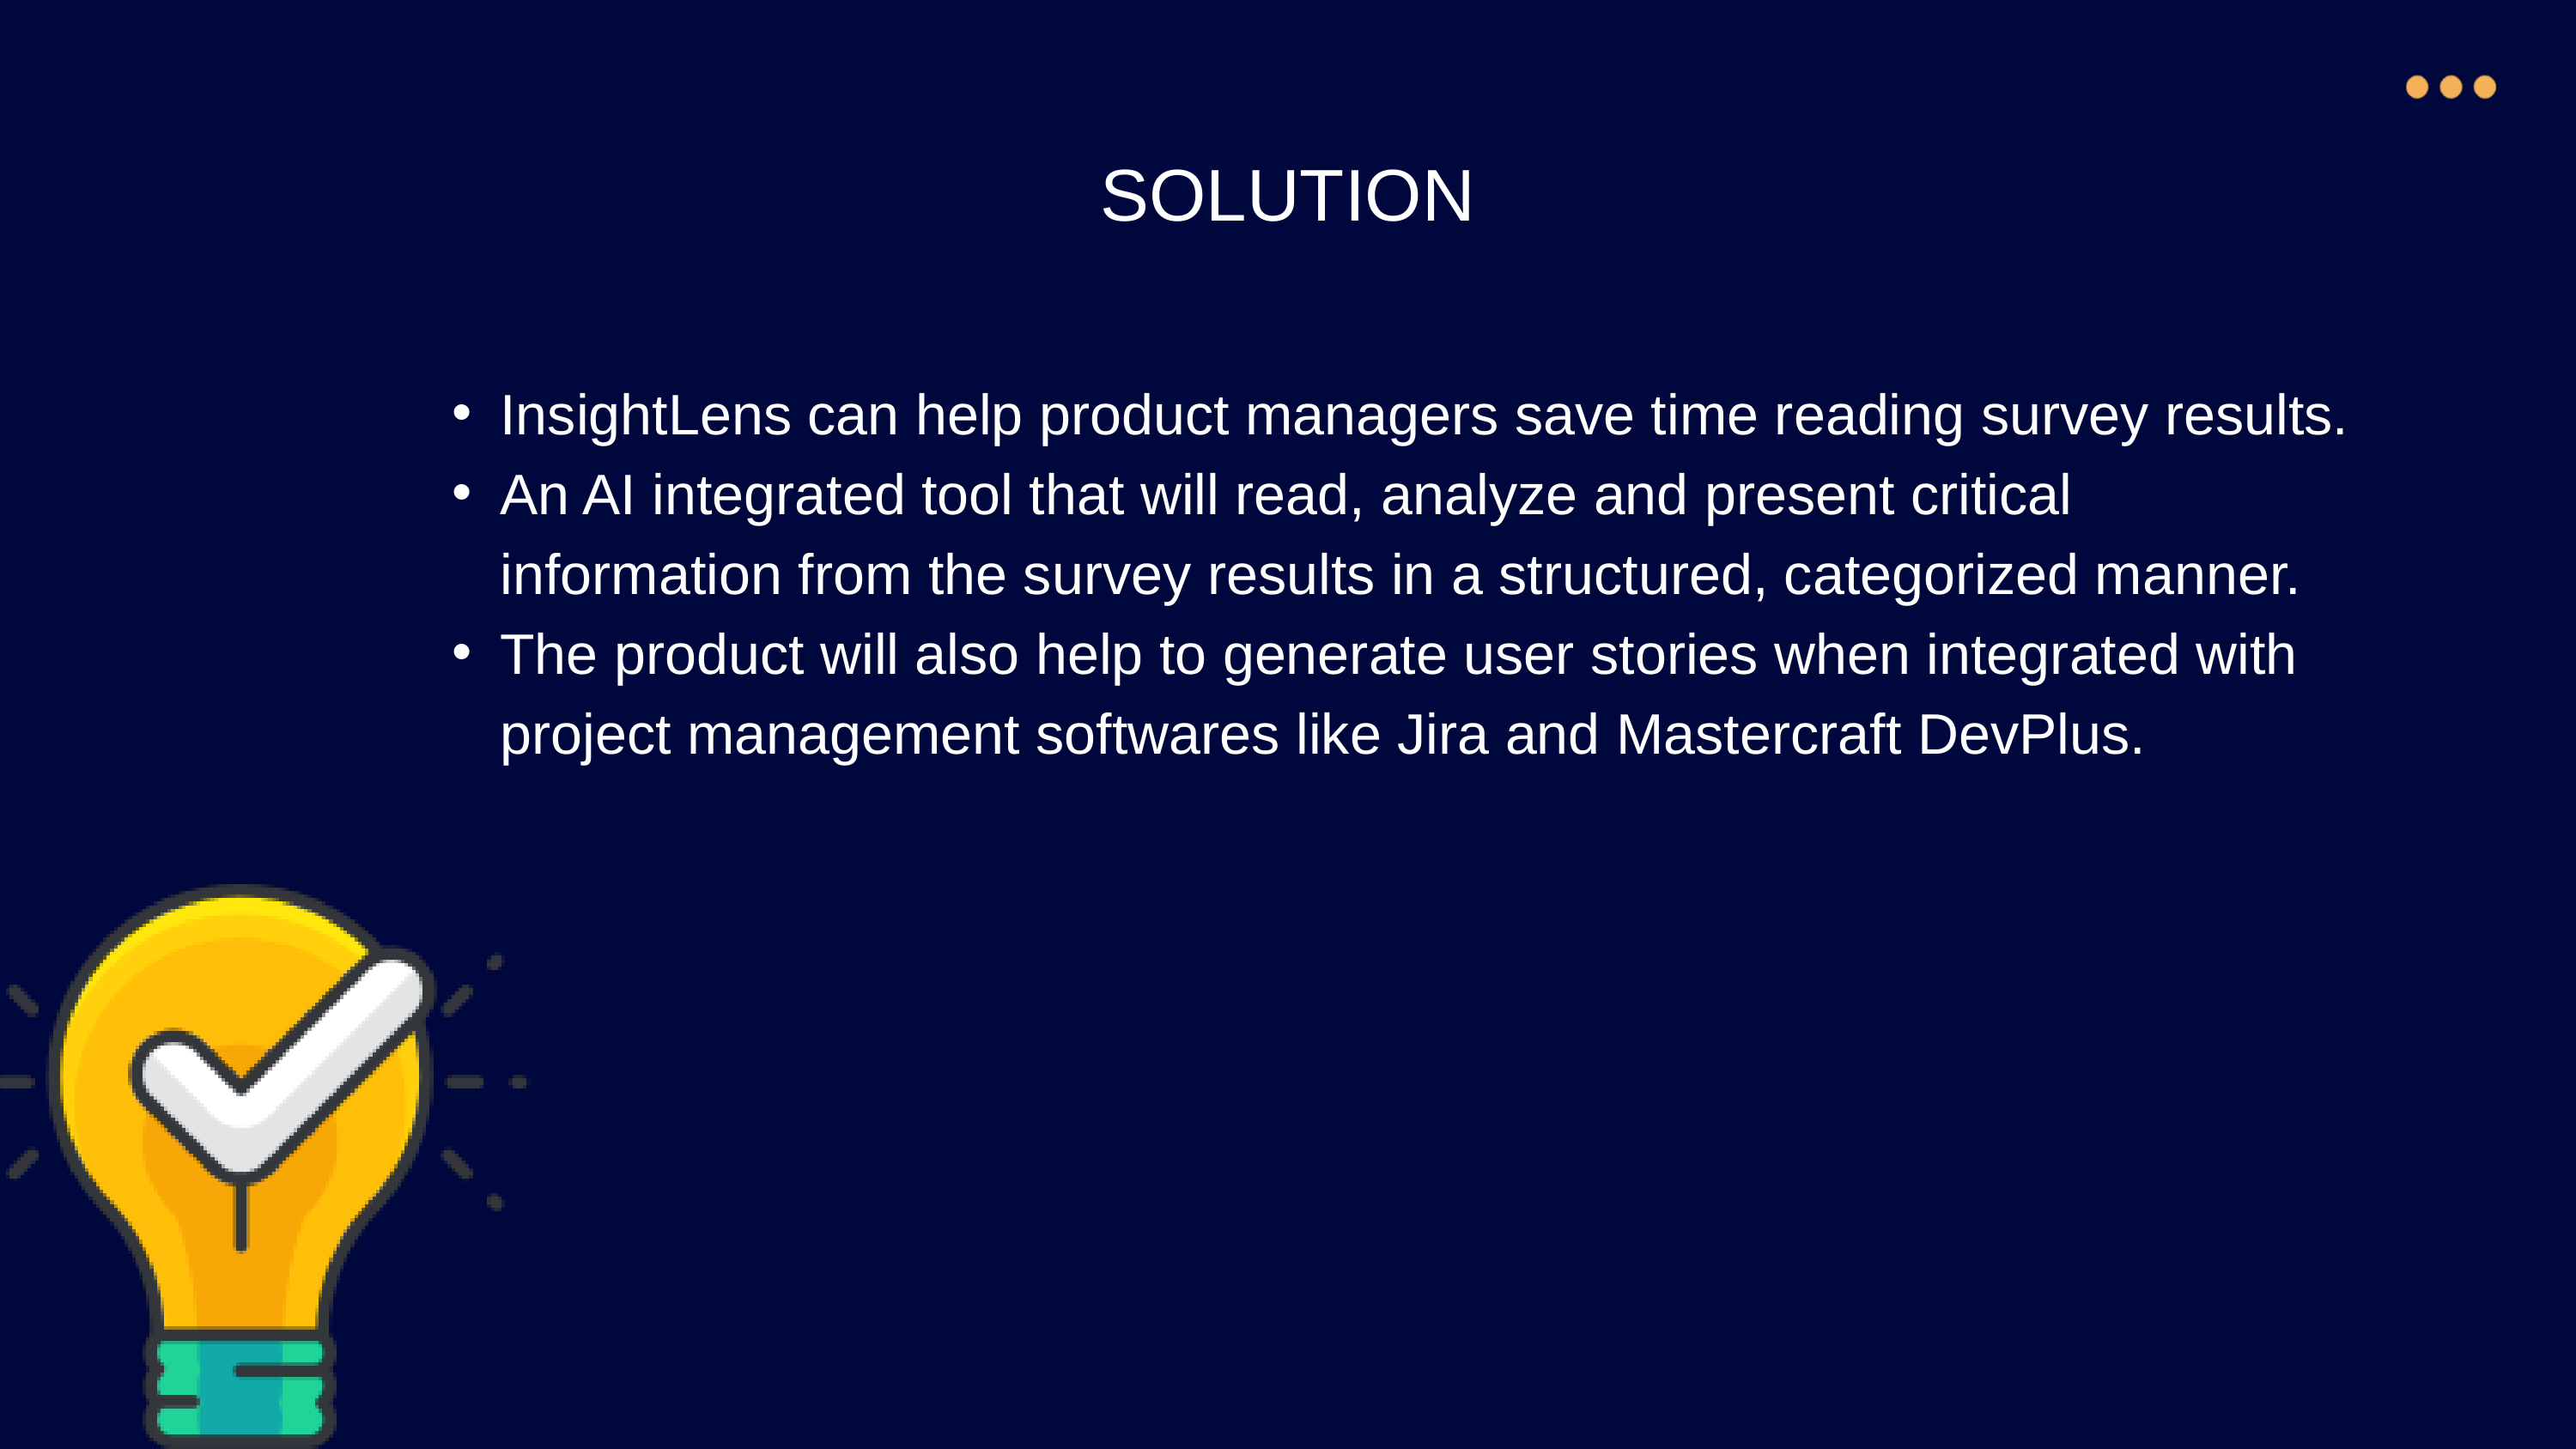

SOLUTION
InsightLens can help product managers save time reading survey results.
An AI integrated tool that will read, analyze and present critical information from the survey results in a structured, categorized manner.
The product will also help to generate user stories when integrated with project management softwares like Jira and Mastercraft DevPlus.